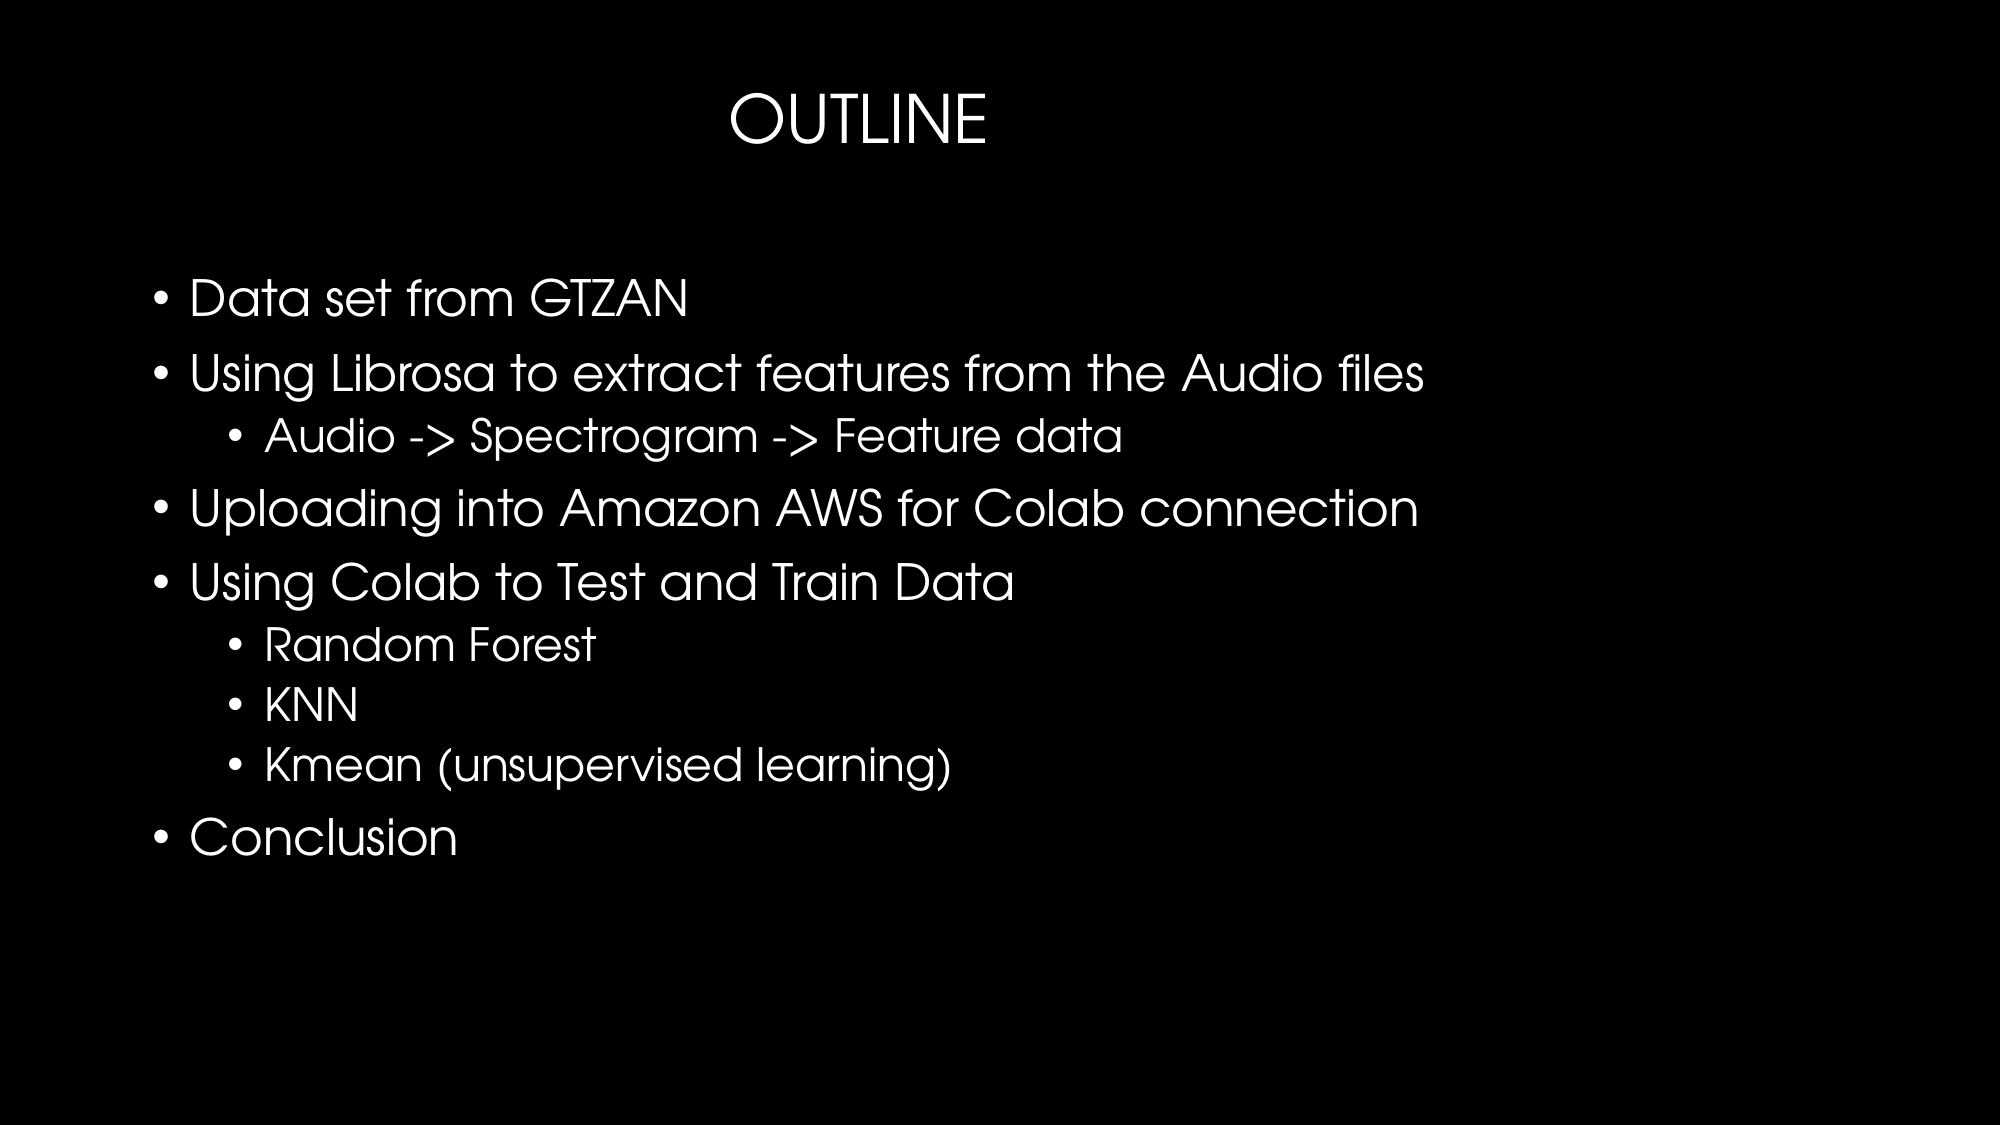

# Outline

Data set from GTZAN
Using Librosa to extract features from the Audio files
Audio -> Spectrogram -> Feature data
Uploading into Amazon AWS for Colab connection
Using Colab to Test and Train Data
Random Forest
KNN
Kmean (unsupervised learning)
Conclusion